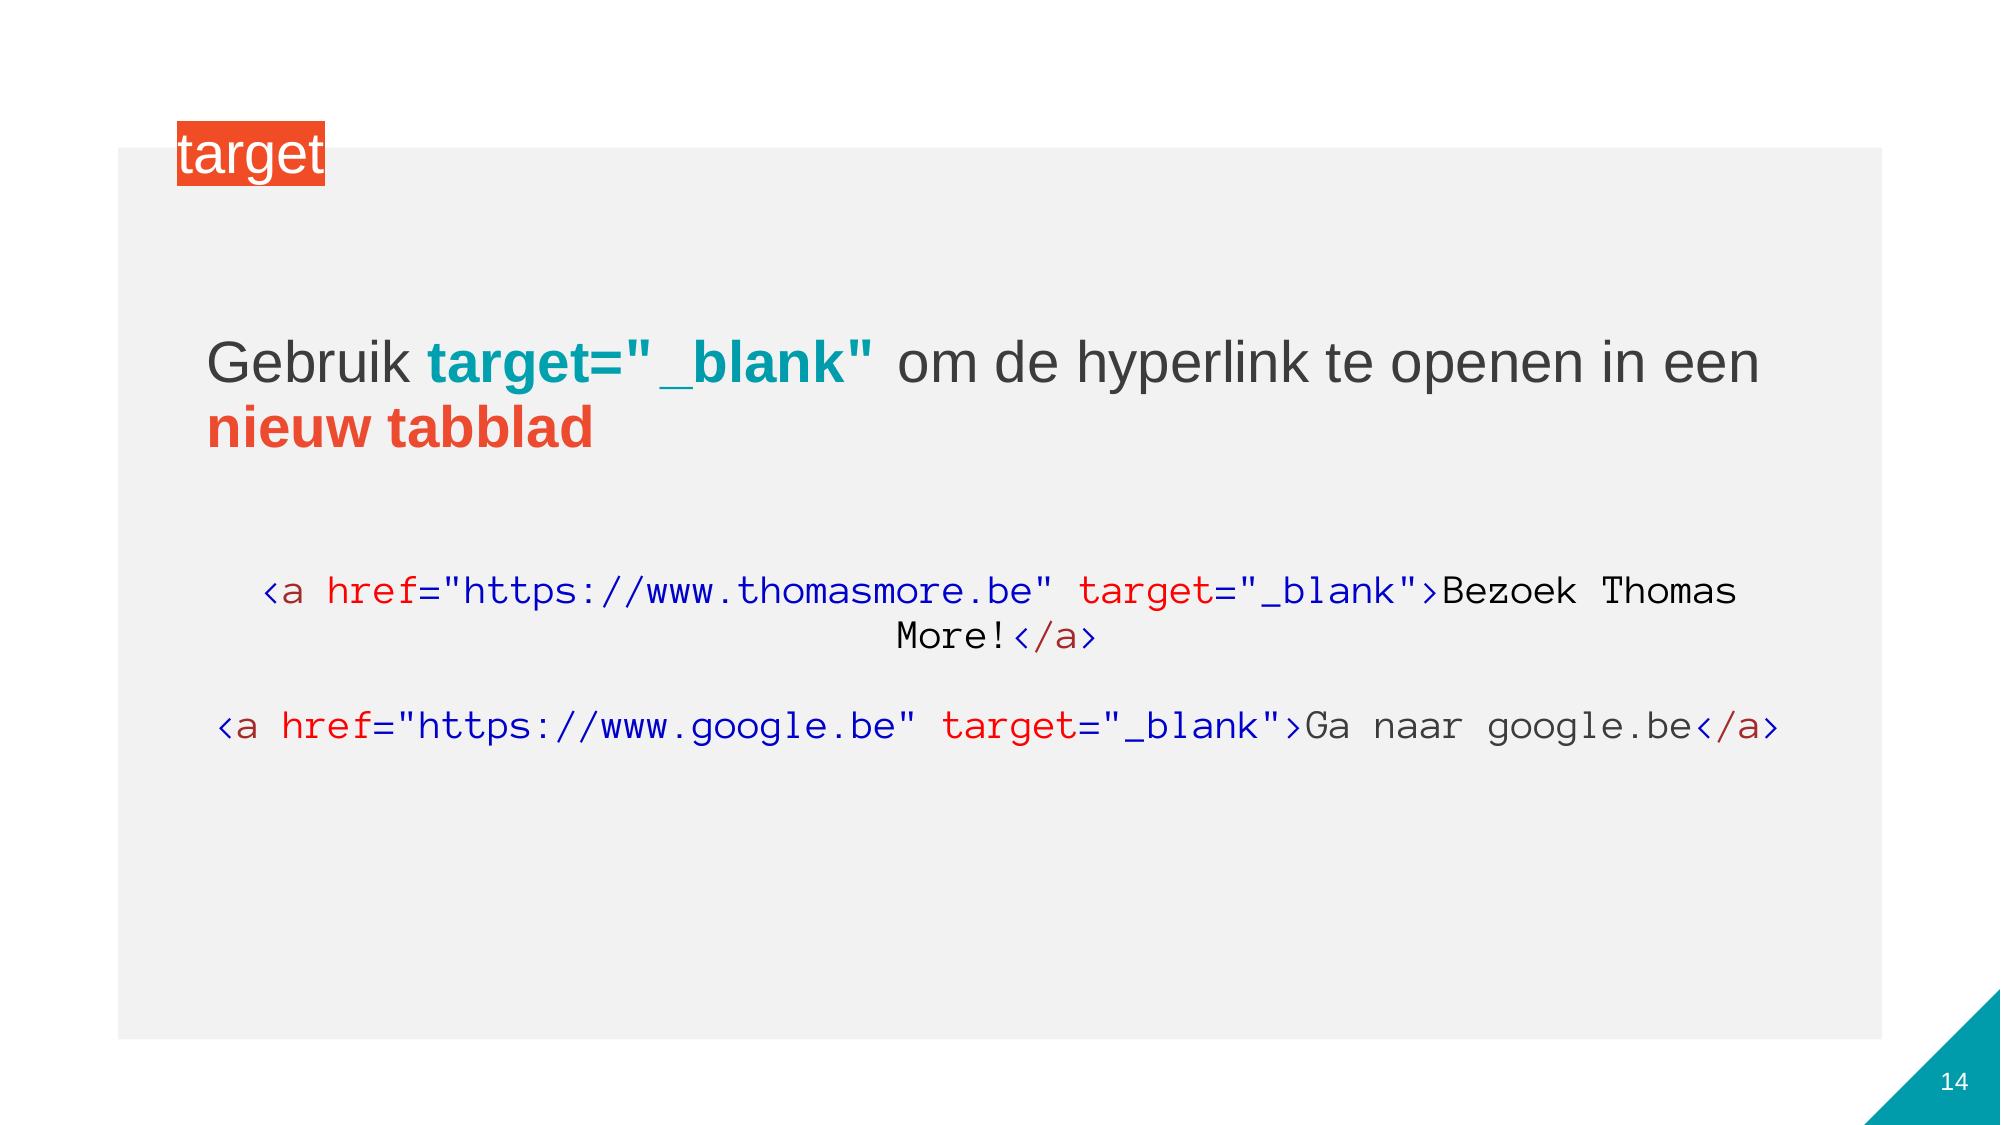

# target
Gebruik target="_blank" om de hyperlink te openen in een nieuw tabblad

<a href="https://www.thomasmore.be" target="_blank">Bezoek Thomas More!</a>

<a href="https://www.google.be" target="_blank">Ga naar google.be</a>

14